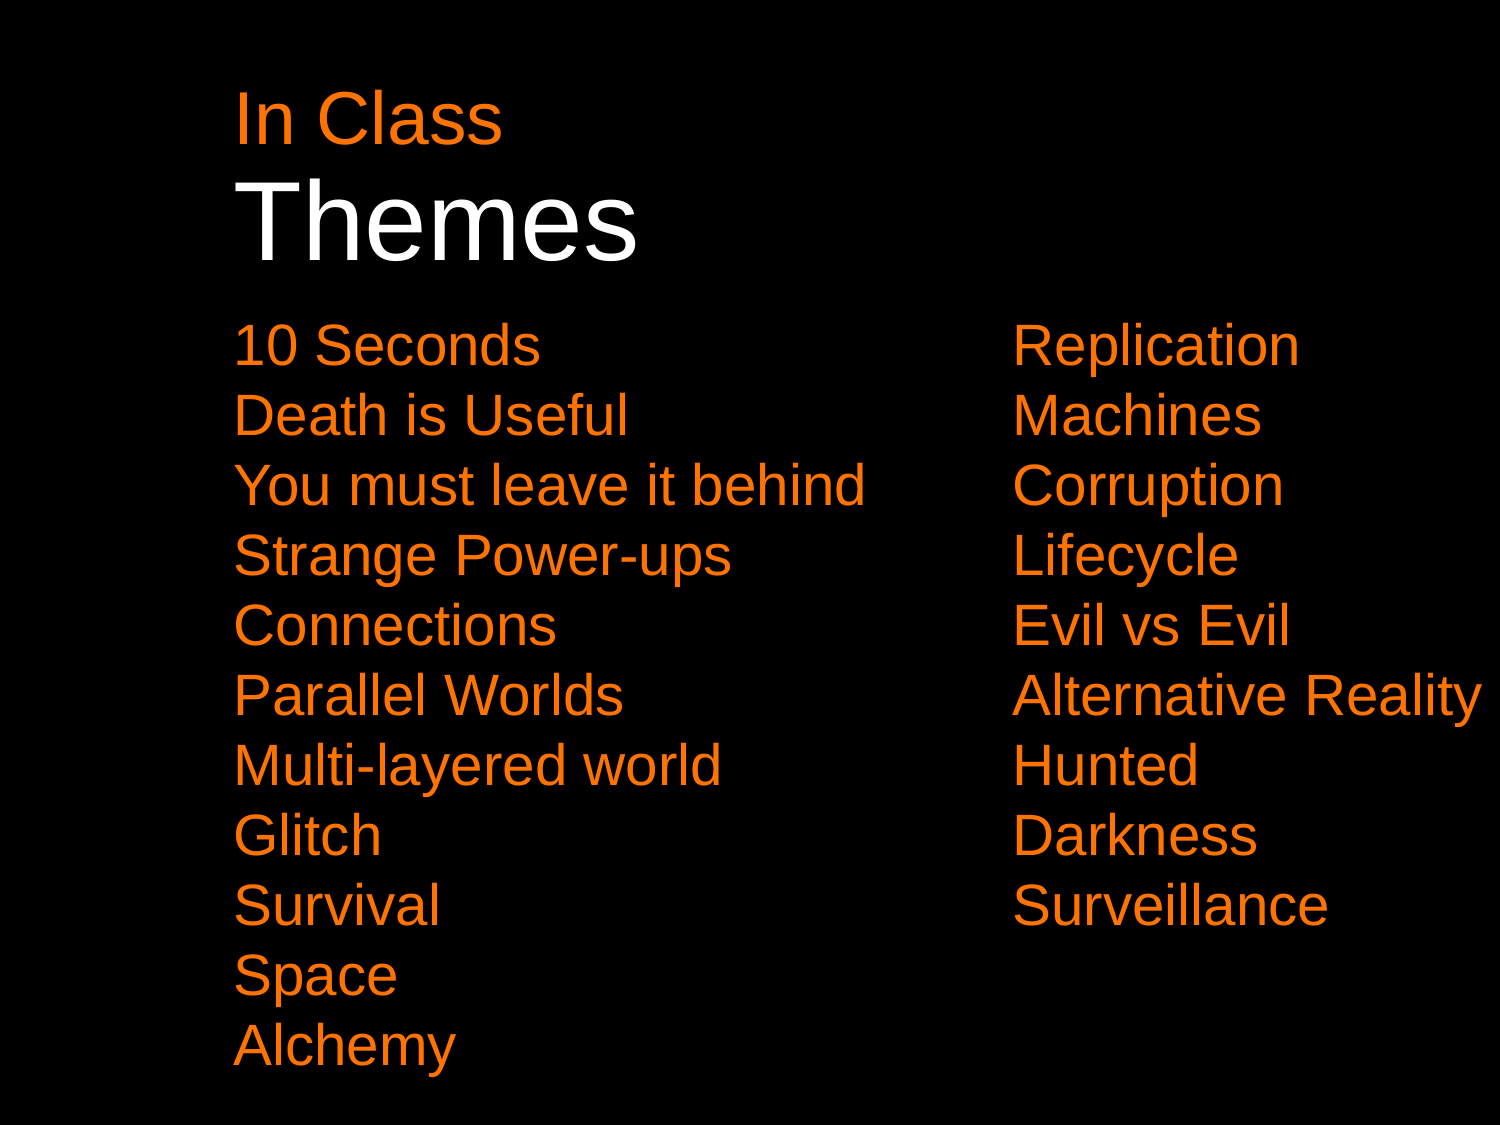

In Class
Themes
10 Seconds
Death is Useful
You must leave it behind
Strange Power-ups
Connections
Parallel Worlds
Multi-layered world
Glitch
Survival
Space
Alchemy
Replication
Machines
Corruption
Lifecycle
Evil vs Evil
Alternative Reality
Hunted
Darkness
Surveillance